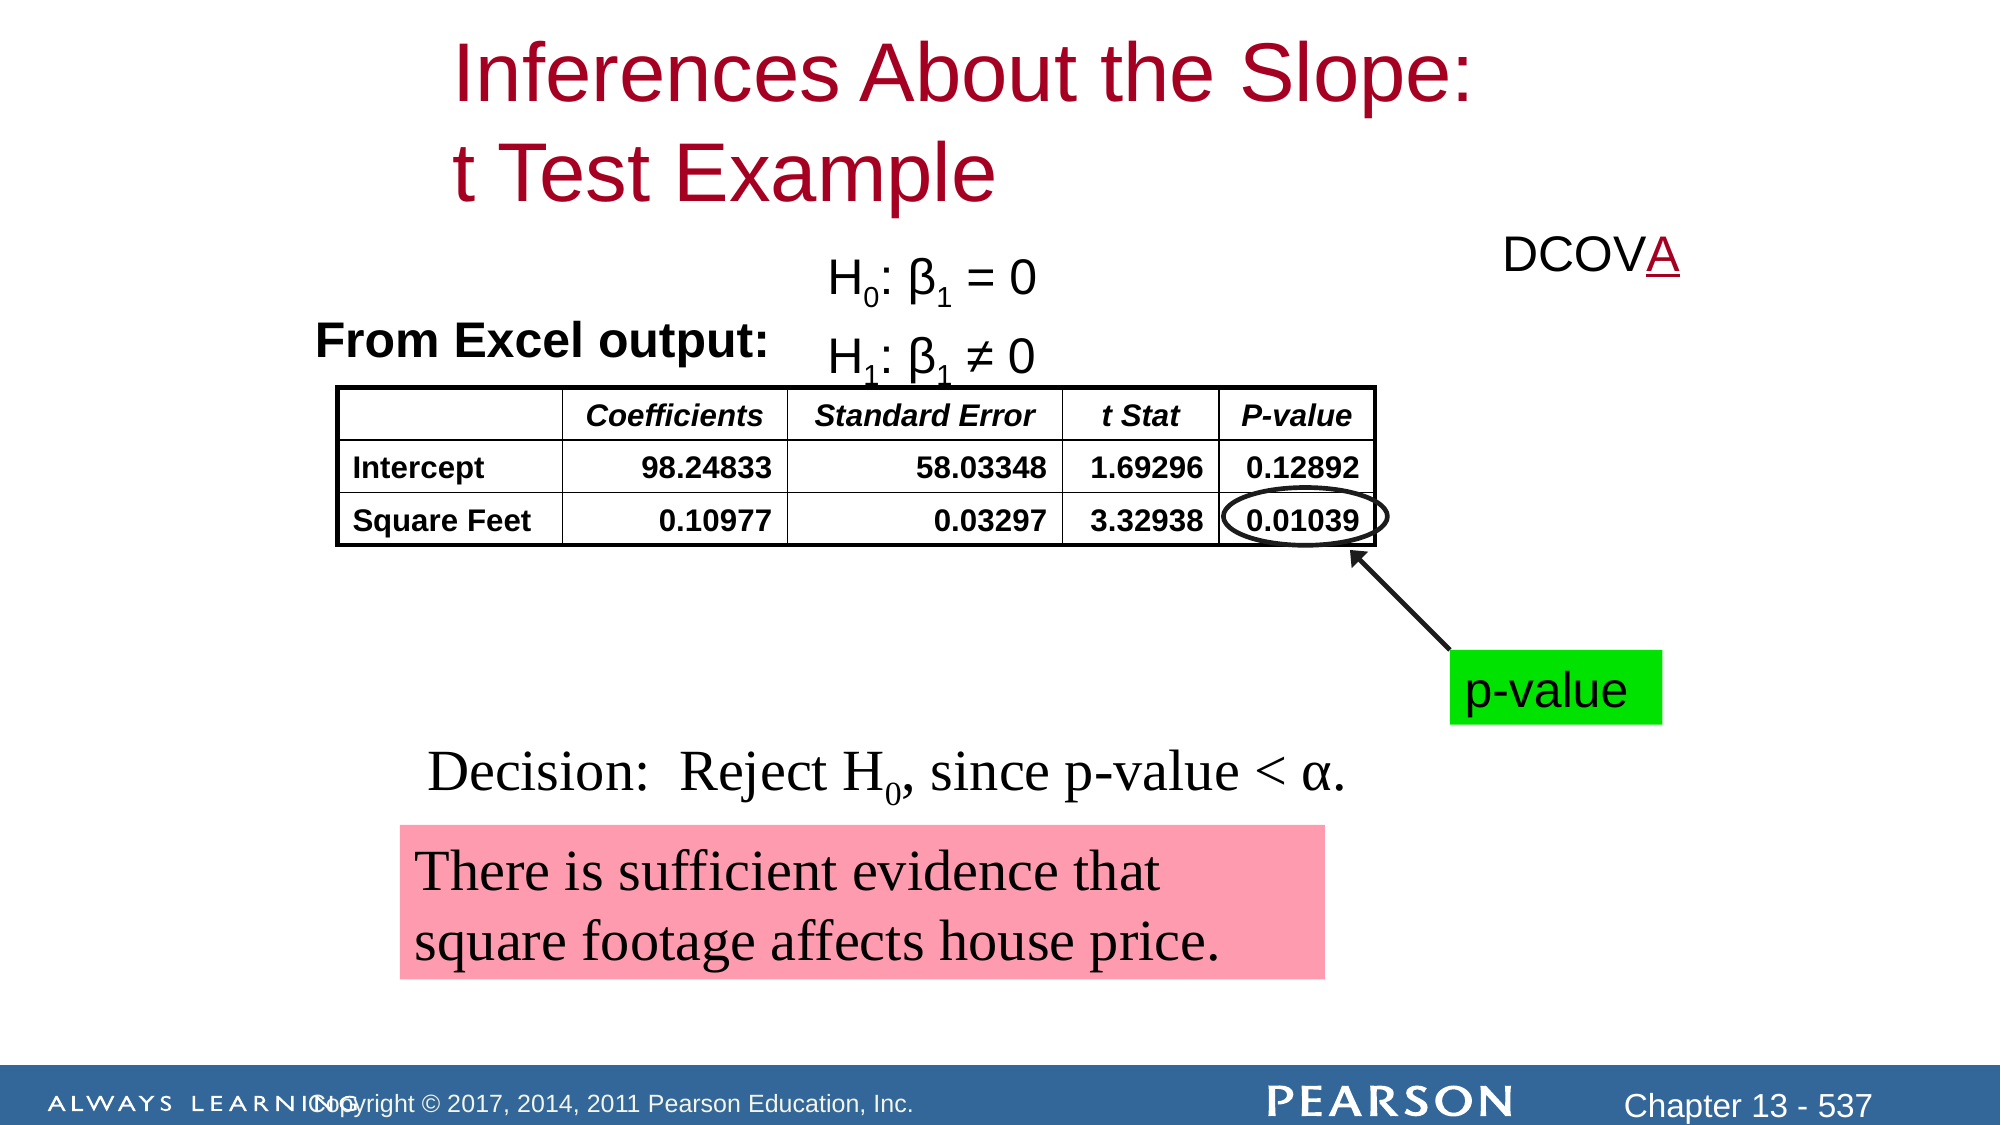

Inferences About the Slope:
t Test Example
DCOVA
H0: β1 = 0
H1: β1 ≠ 0
From Excel output:
|  | Coefficients | Standard Error | t Stat | P-value |
| --- | --- | --- | --- | --- |
| Intercept | 98.24833 | 58.03348 | 1.69296 | 0.12892 |
| Square Feet | 0.10977 | 0.03297 | 3.32938 | 0.01039 |

p-value
Decision:  Reject H0, since p-value < α.
There is sufficient evidence that square footage affects house price.